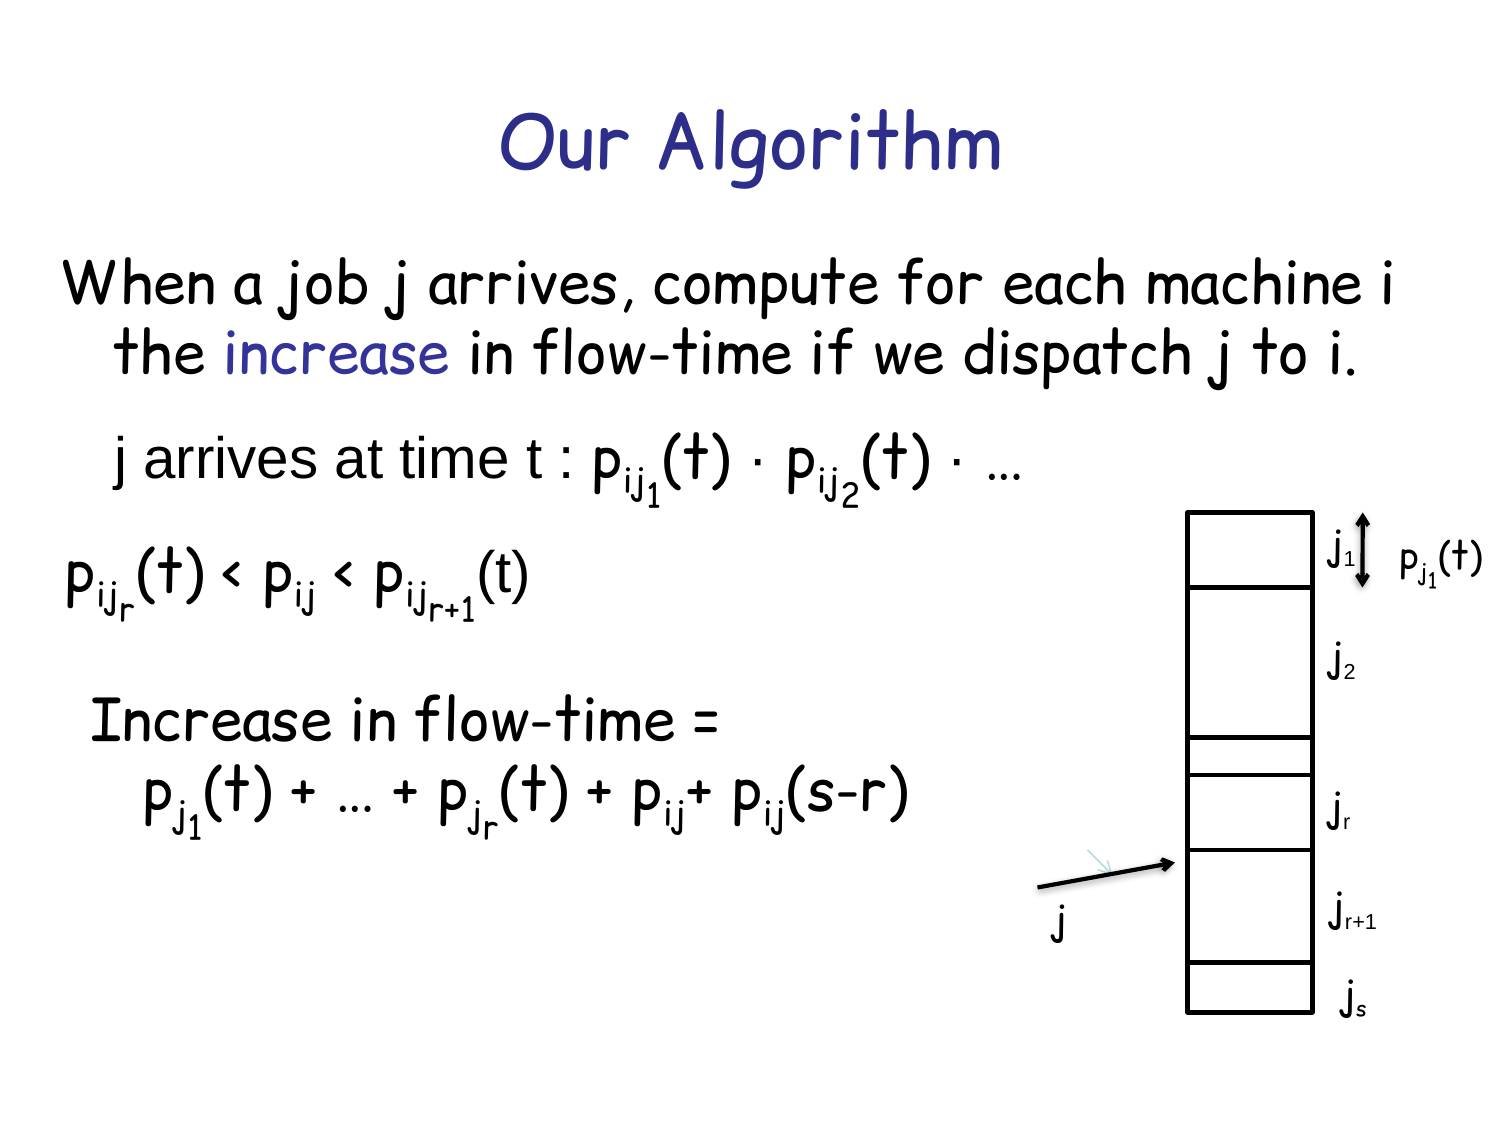

# Our Algorithm
When a job j arrives, compute for each machine i
   the increase in flow-time if we dispatch j to i.
j arrives at time t : pij1(t) · pij2(t) · …

j1
pj1(t)
pijr(t) < pij < pijr+1(t)

j2
Increase in flow-time =
   pj1(t) + … + pjr(t) + pij+ pij(s-r)

jr

jr+1
j

js